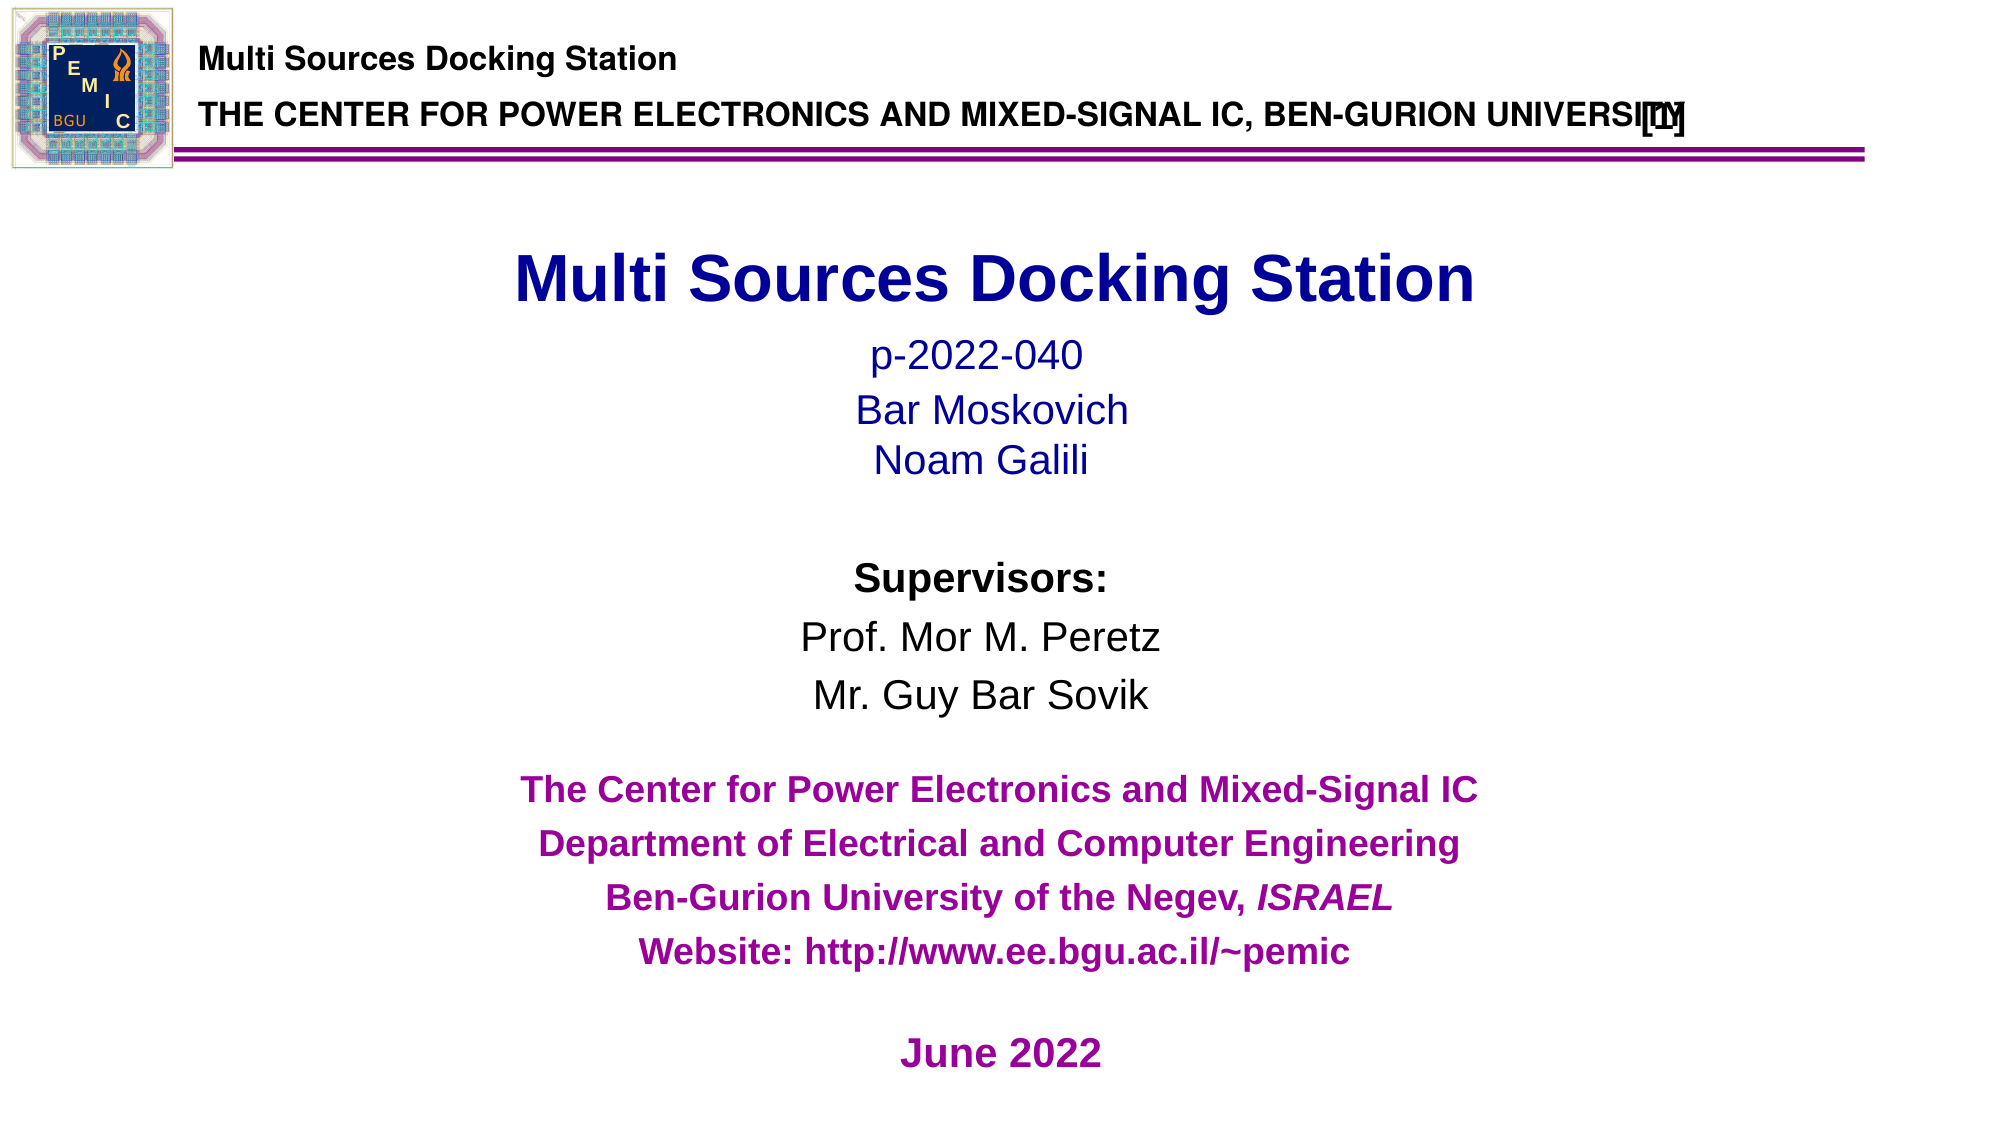

p-2022-040
  Bar Moskovich
Noam Galili

Supervisors:
Prof. Mor M. Peretz
Mr. Guy Bar Sovik

Multi Sources Docking Station
The Center for Power Electronics and Mixed-Signal IC
Department of Electrical and Computer Engineering
Ben-Gurion University of the Negev, ISRAEL
Website: http://www.ee.bgu.ac.il/~pemic
June 2022